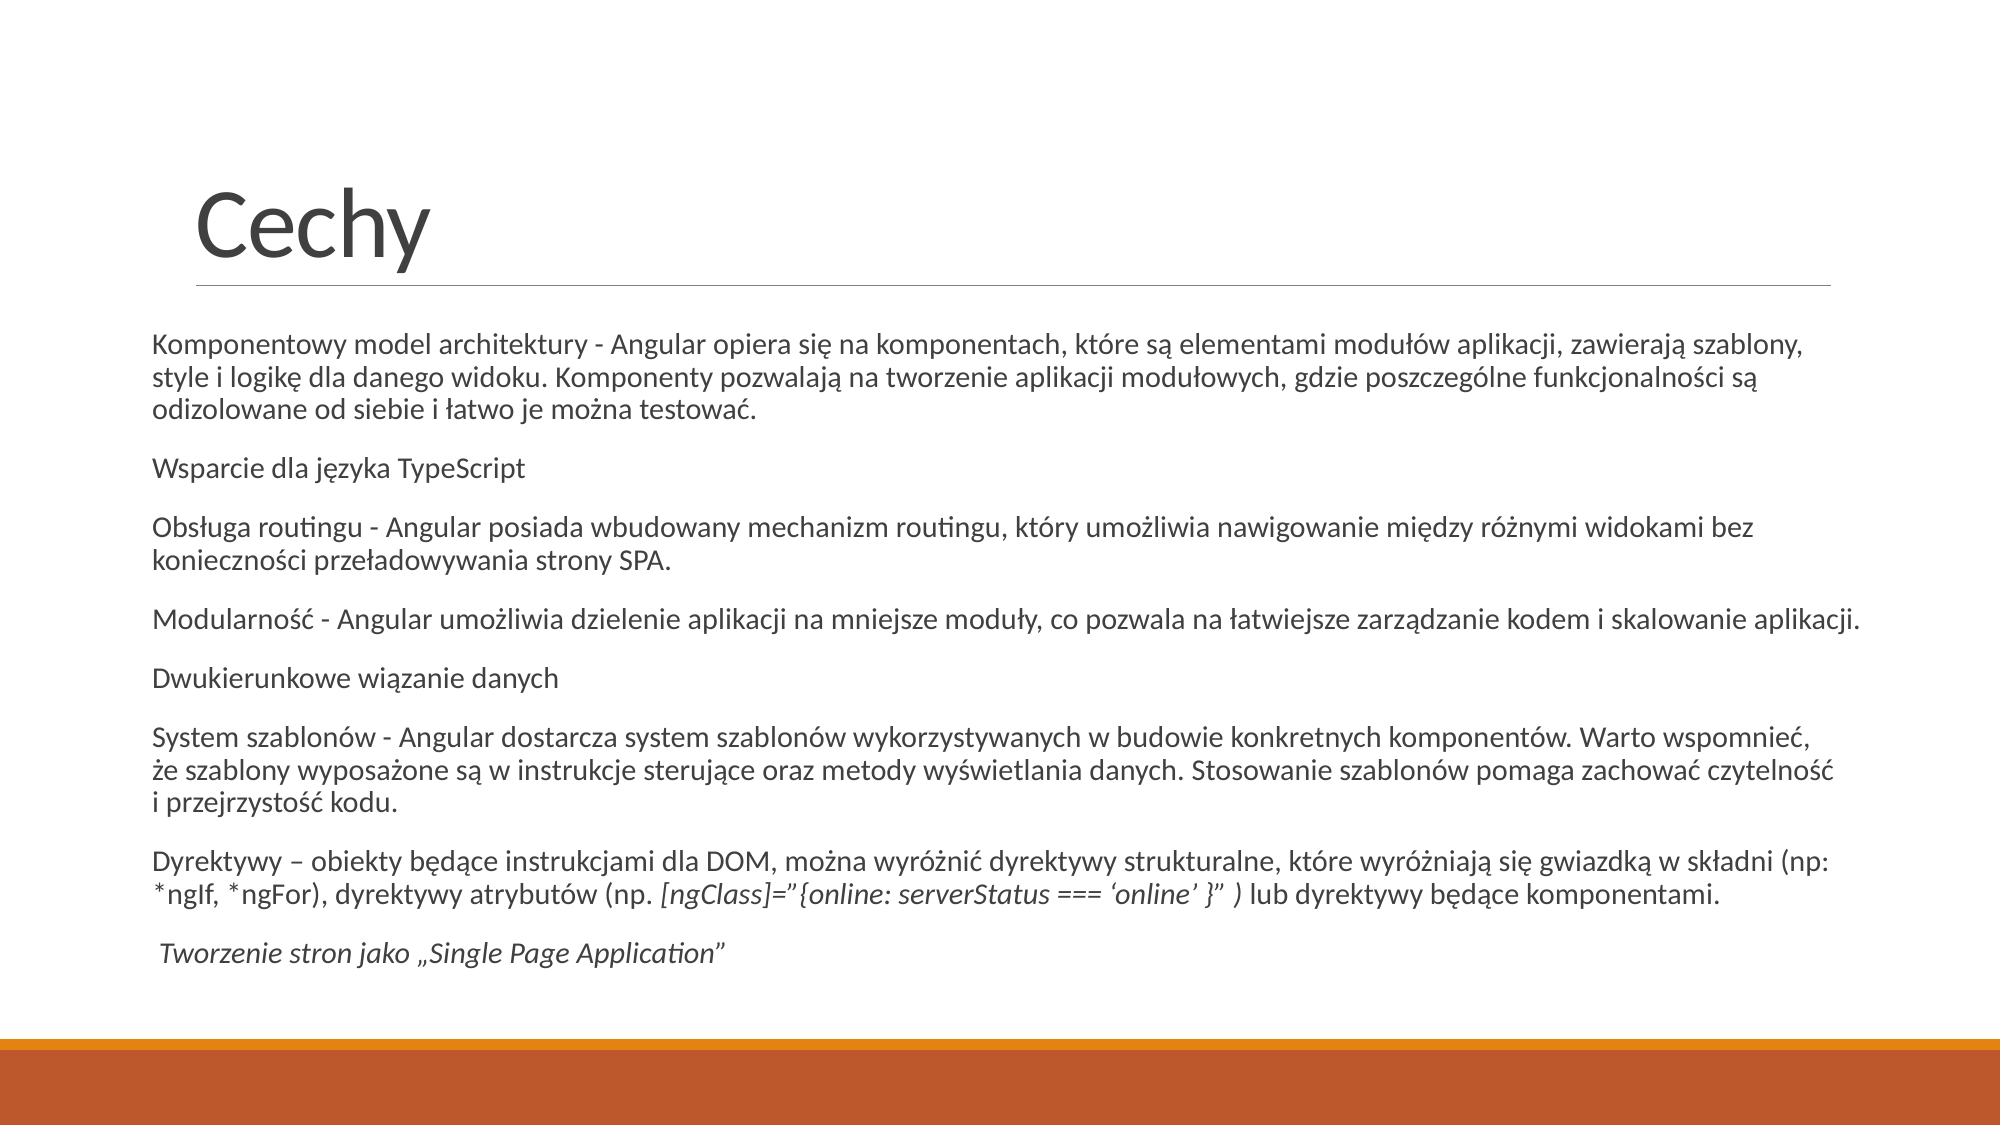

# Cechy
Komponentowy model architektury - Angular opiera się na komponentach, które są elementami modułów aplikacji, zawierają szablony, style i logikę dla danego widoku. Komponenty pozwalają na tworzenie aplikacji modułowych, gdzie poszczególne funkcjonalności są odizolowane od siebie i łatwo je można testować.
Wsparcie dla języka TypeScript
Obsługa routingu - Angular posiada wbudowany mechanizm routingu, który umożliwia nawigowanie między różnymi widokami bez konieczności przeładowywania strony SPA.
Modularność - Angular umożliwia dzielenie aplikacji na mniejsze moduły, co pozwala na łatwiejsze zarządzanie kodem i skalowanie aplikacji.
Dwukierunkowe wiązanie danych
System szablonów - Angular dostarcza system szablonów wykorzystywanych w budowie konkretnych komponentów. Warto wspomnieć, że szablony wyposażone są w instrukcje sterujące oraz metody wyświetlania danych. Stosowanie szablonów pomaga zachować czytelność i przejrzystość kodu.
Dyrektywy – obiekty będące instrukcjami dla DOM, można wyróżnić dyrektywy strukturalne, które wyróżniają się gwiazdką w składni (np: *ngIf, *ngFor), dyrektywy atrybutów (np. [ngClass]=”{online: serverStatus === ‘online’ }” ) lub dyrektywy będące komponentami.
 Tworzenie stron jako „Single Page Application”